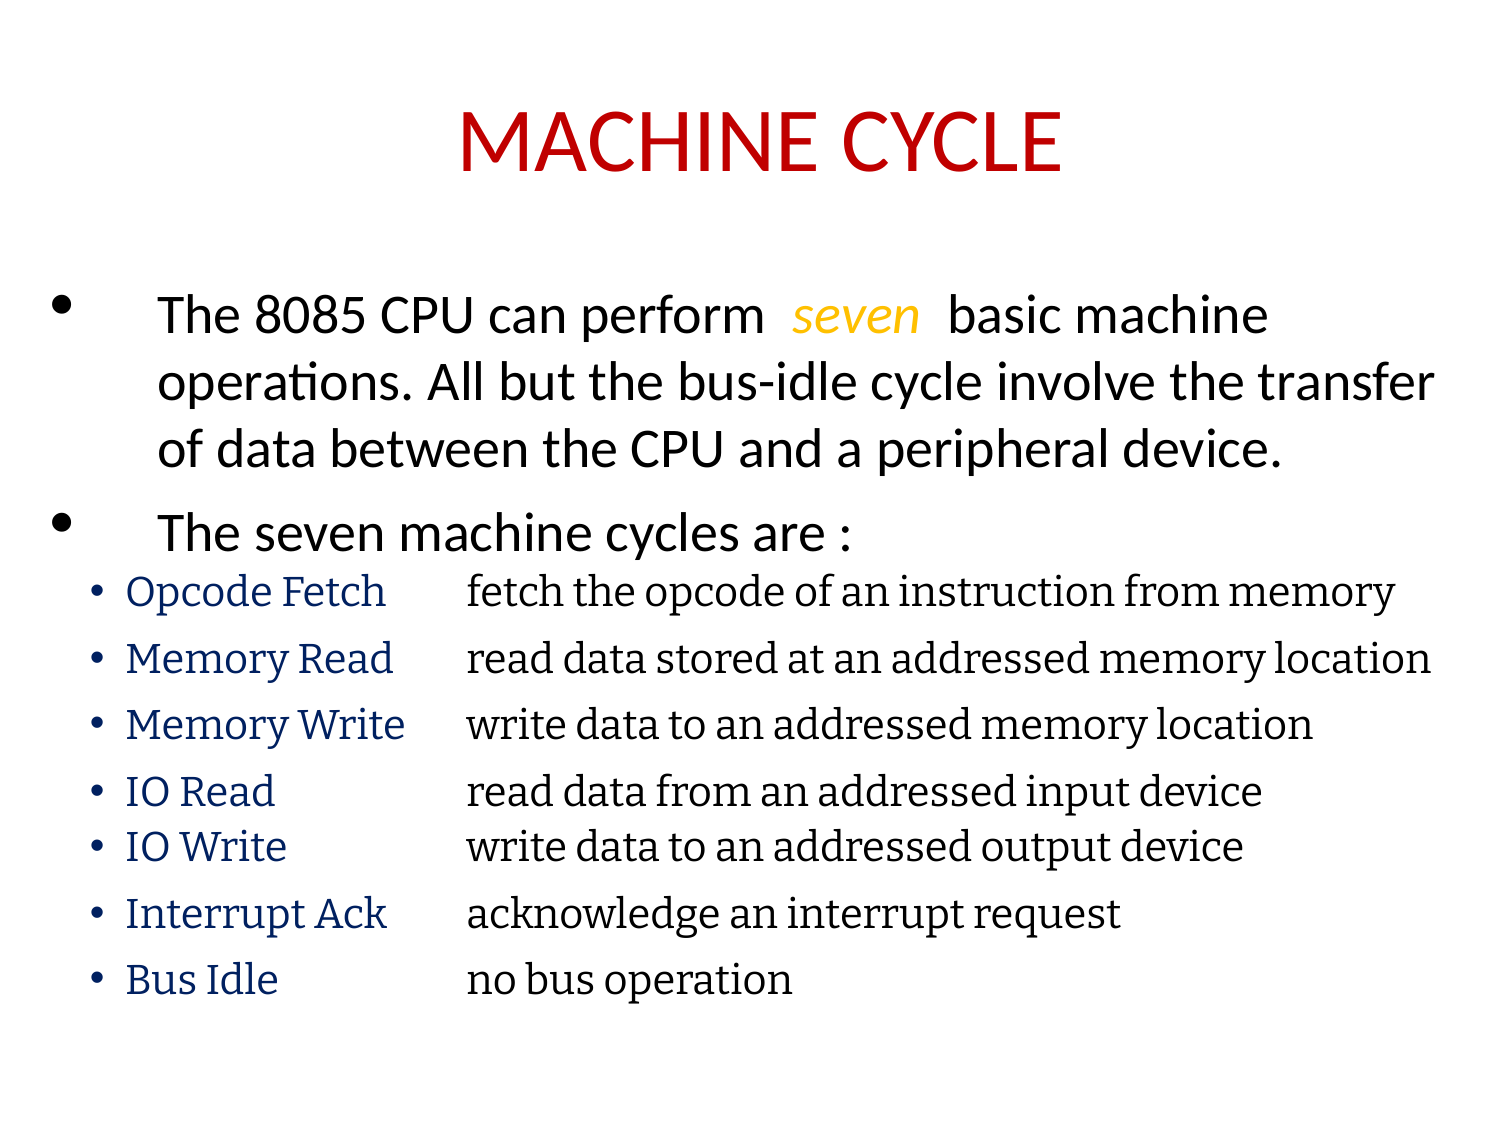

MACHINE CYCLE
The 8085 CPU can perform  seven  basic machine operations. All but the bus-idle cycle involve the transfer of data between the CPU and a peripheral device.
The seven machine cycles are :
Opcode Fetch	     fetch the opcode of an instruction from memory
Memory Read	     read data stored at an addressed memory location

Memory Write	     write data to an addressed memory location
IO Read	     read data from an addressed input device
IO Write	     write data to an addressed output device
Interrupt Ack	     acknowledge an interrupt request
Bus Idle	     no bus operation